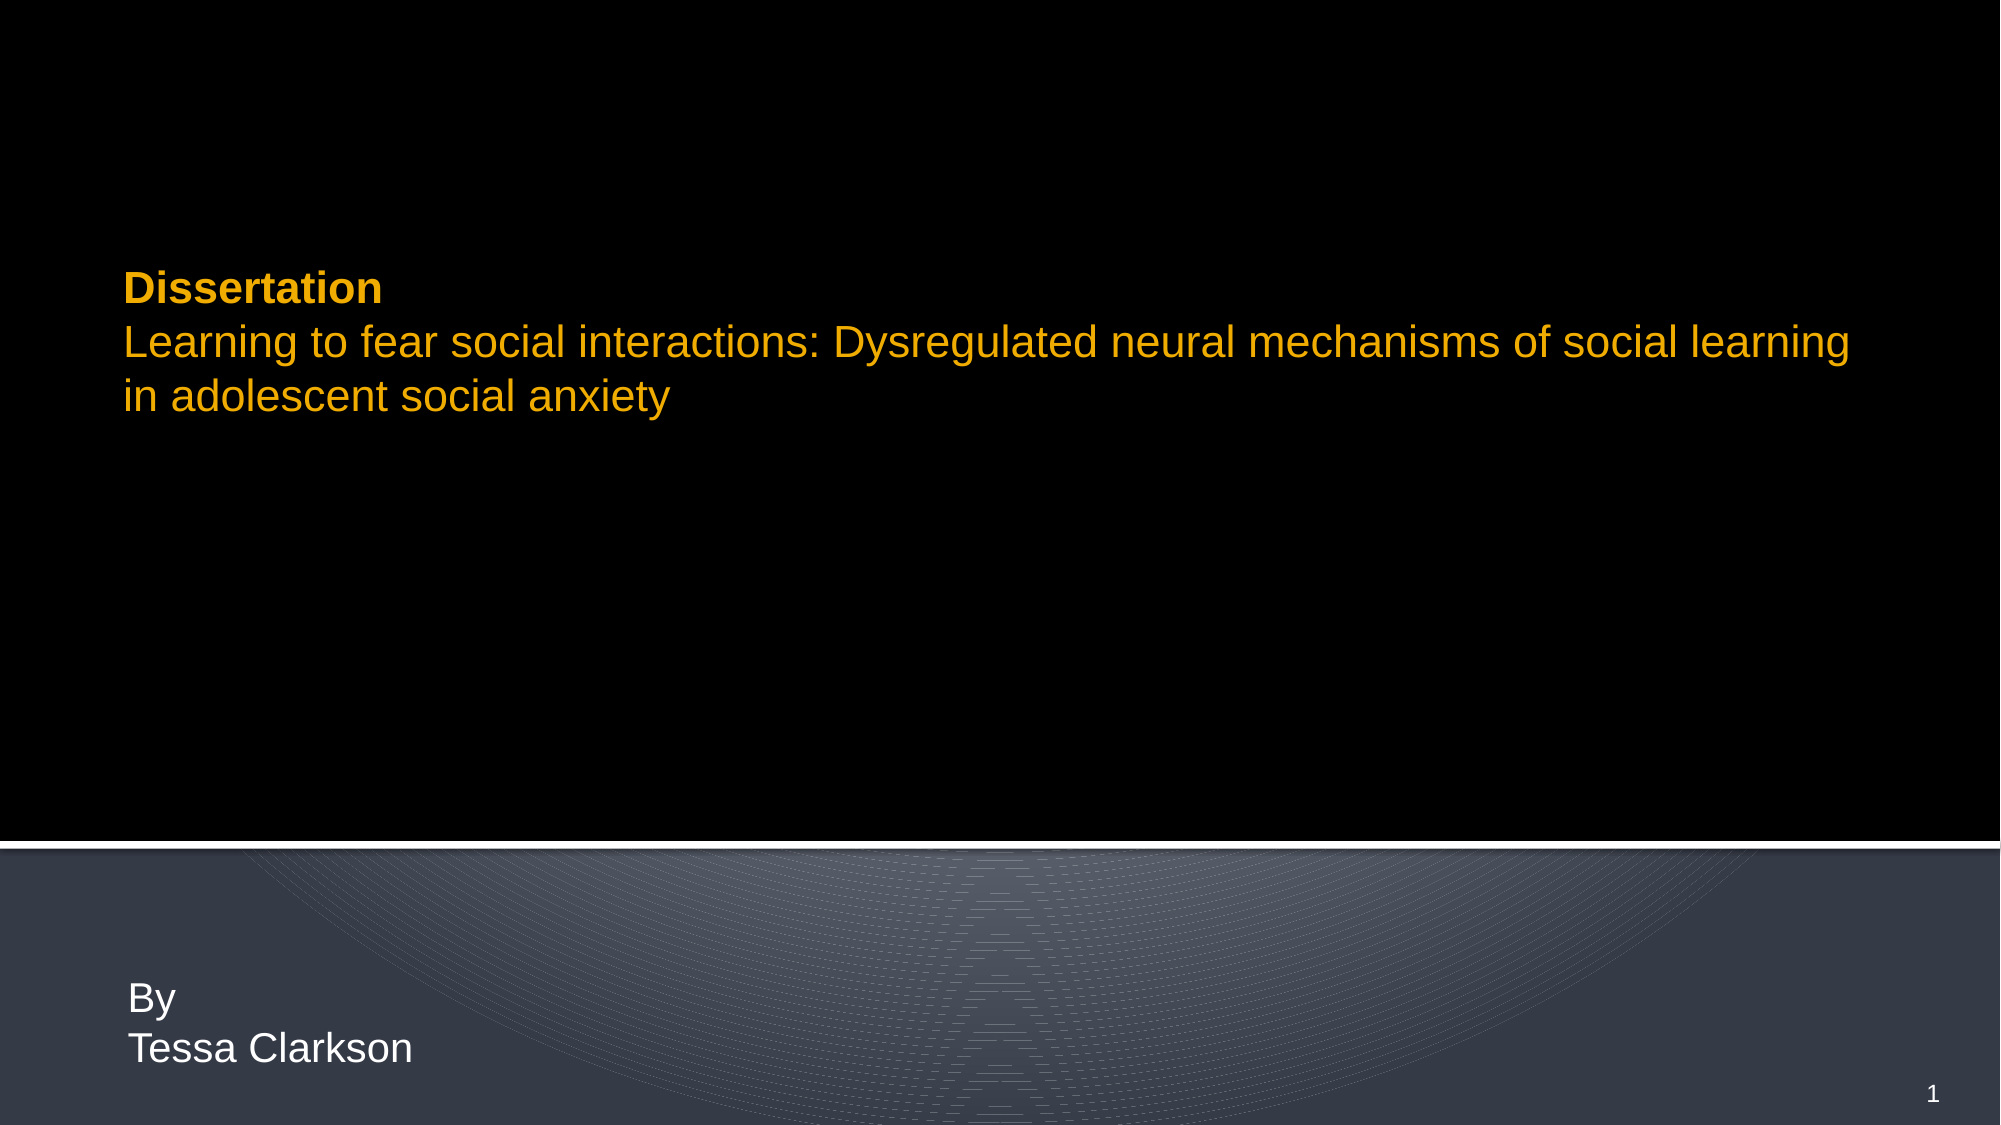

# Dissertation Learning to fear social interactions: Dysregulated neural mechanisms of social learning in adolescent social anxiety
By
Tessa Clarkson
1